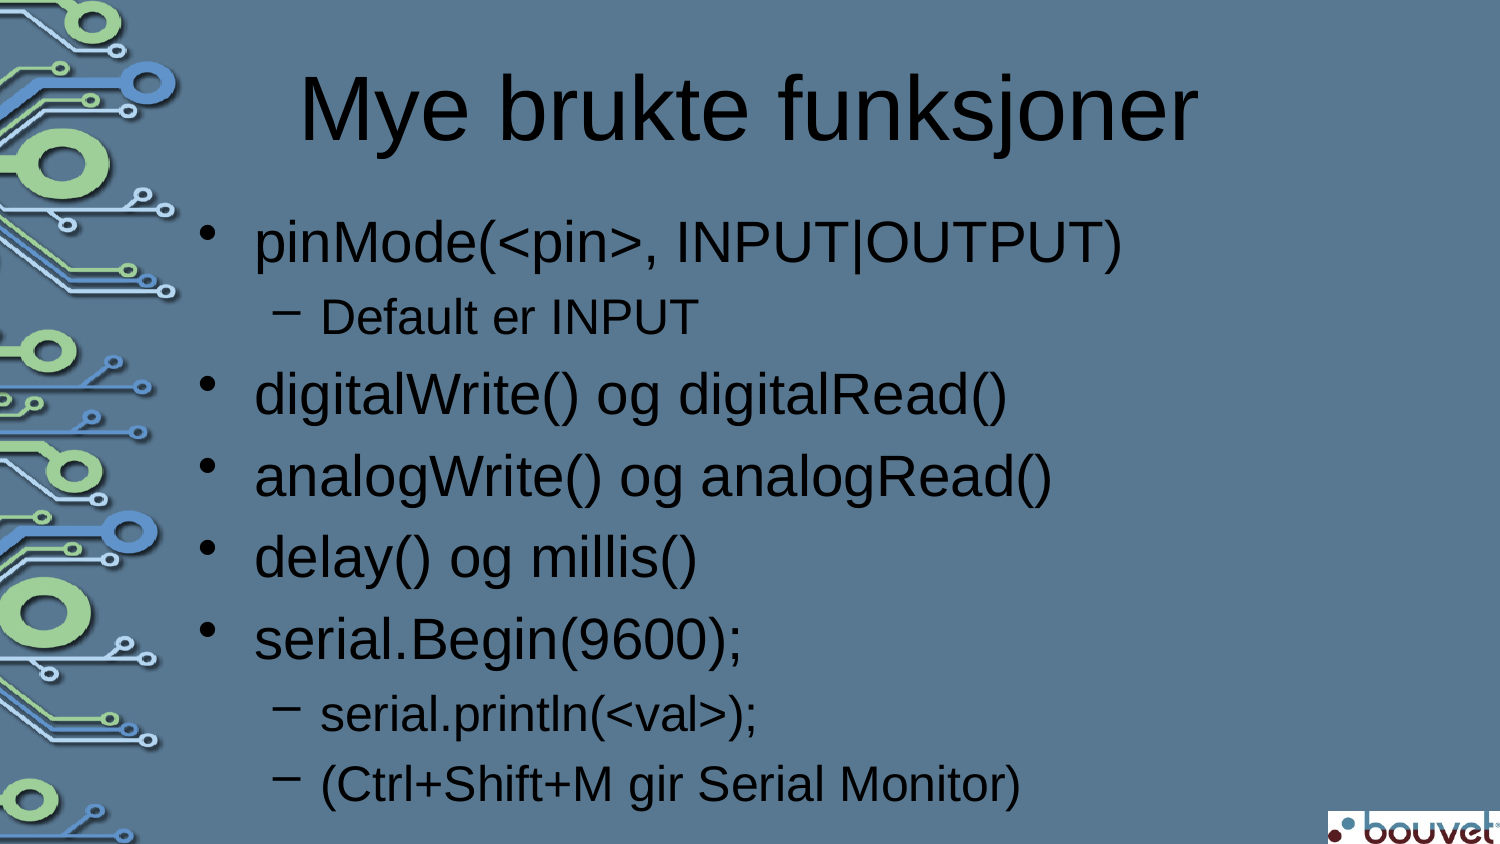

# Mye brukte funksjoner
pinMode(<pin>, INPUT|OUTPUT)
Default er INPUT
digitalWrite() og digitalRead()
analogWrite() og analogRead()
delay() og millis()
serial.Begin(9600);
serial.println(<val>);
(Ctrl+Shift+M gir Serial Monitor)